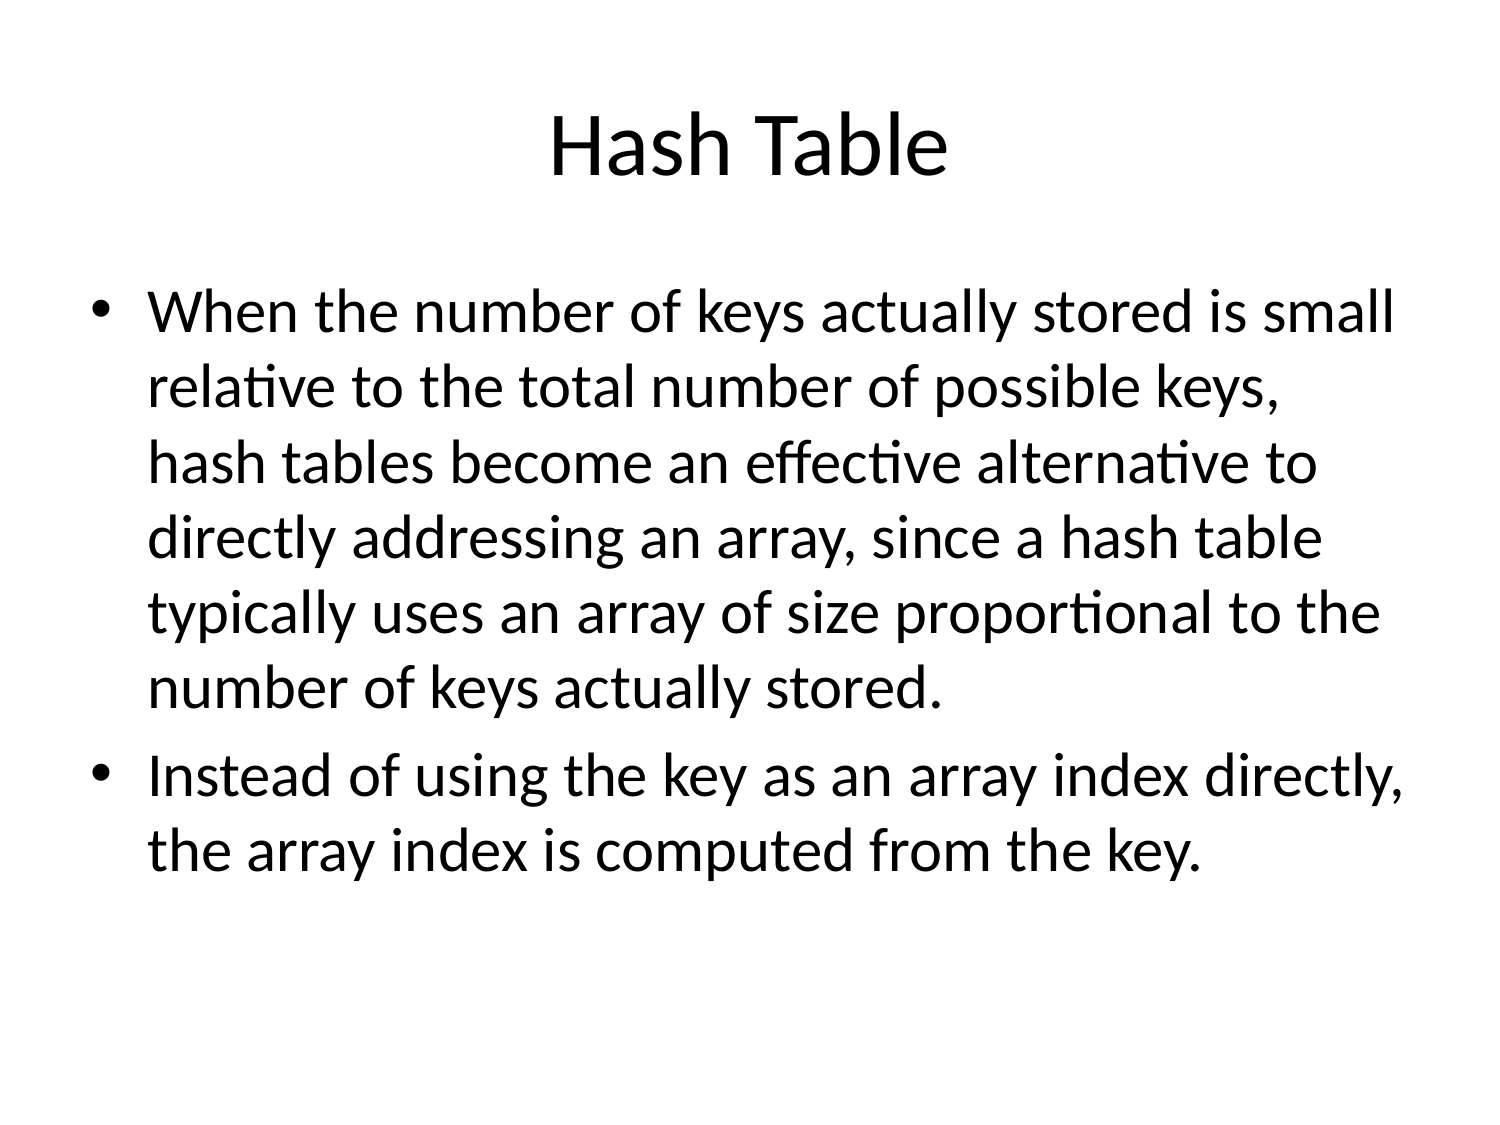

# Hash Table
When the number of keys actually stored is small relative to the total number of possible keys, hash tables become an effective alternative to directly addressing an array, since a hash table typically uses an array of size proportional to the number of keys actually stored.
Instead of using the key as an array index directly, the array index is computed from the key.